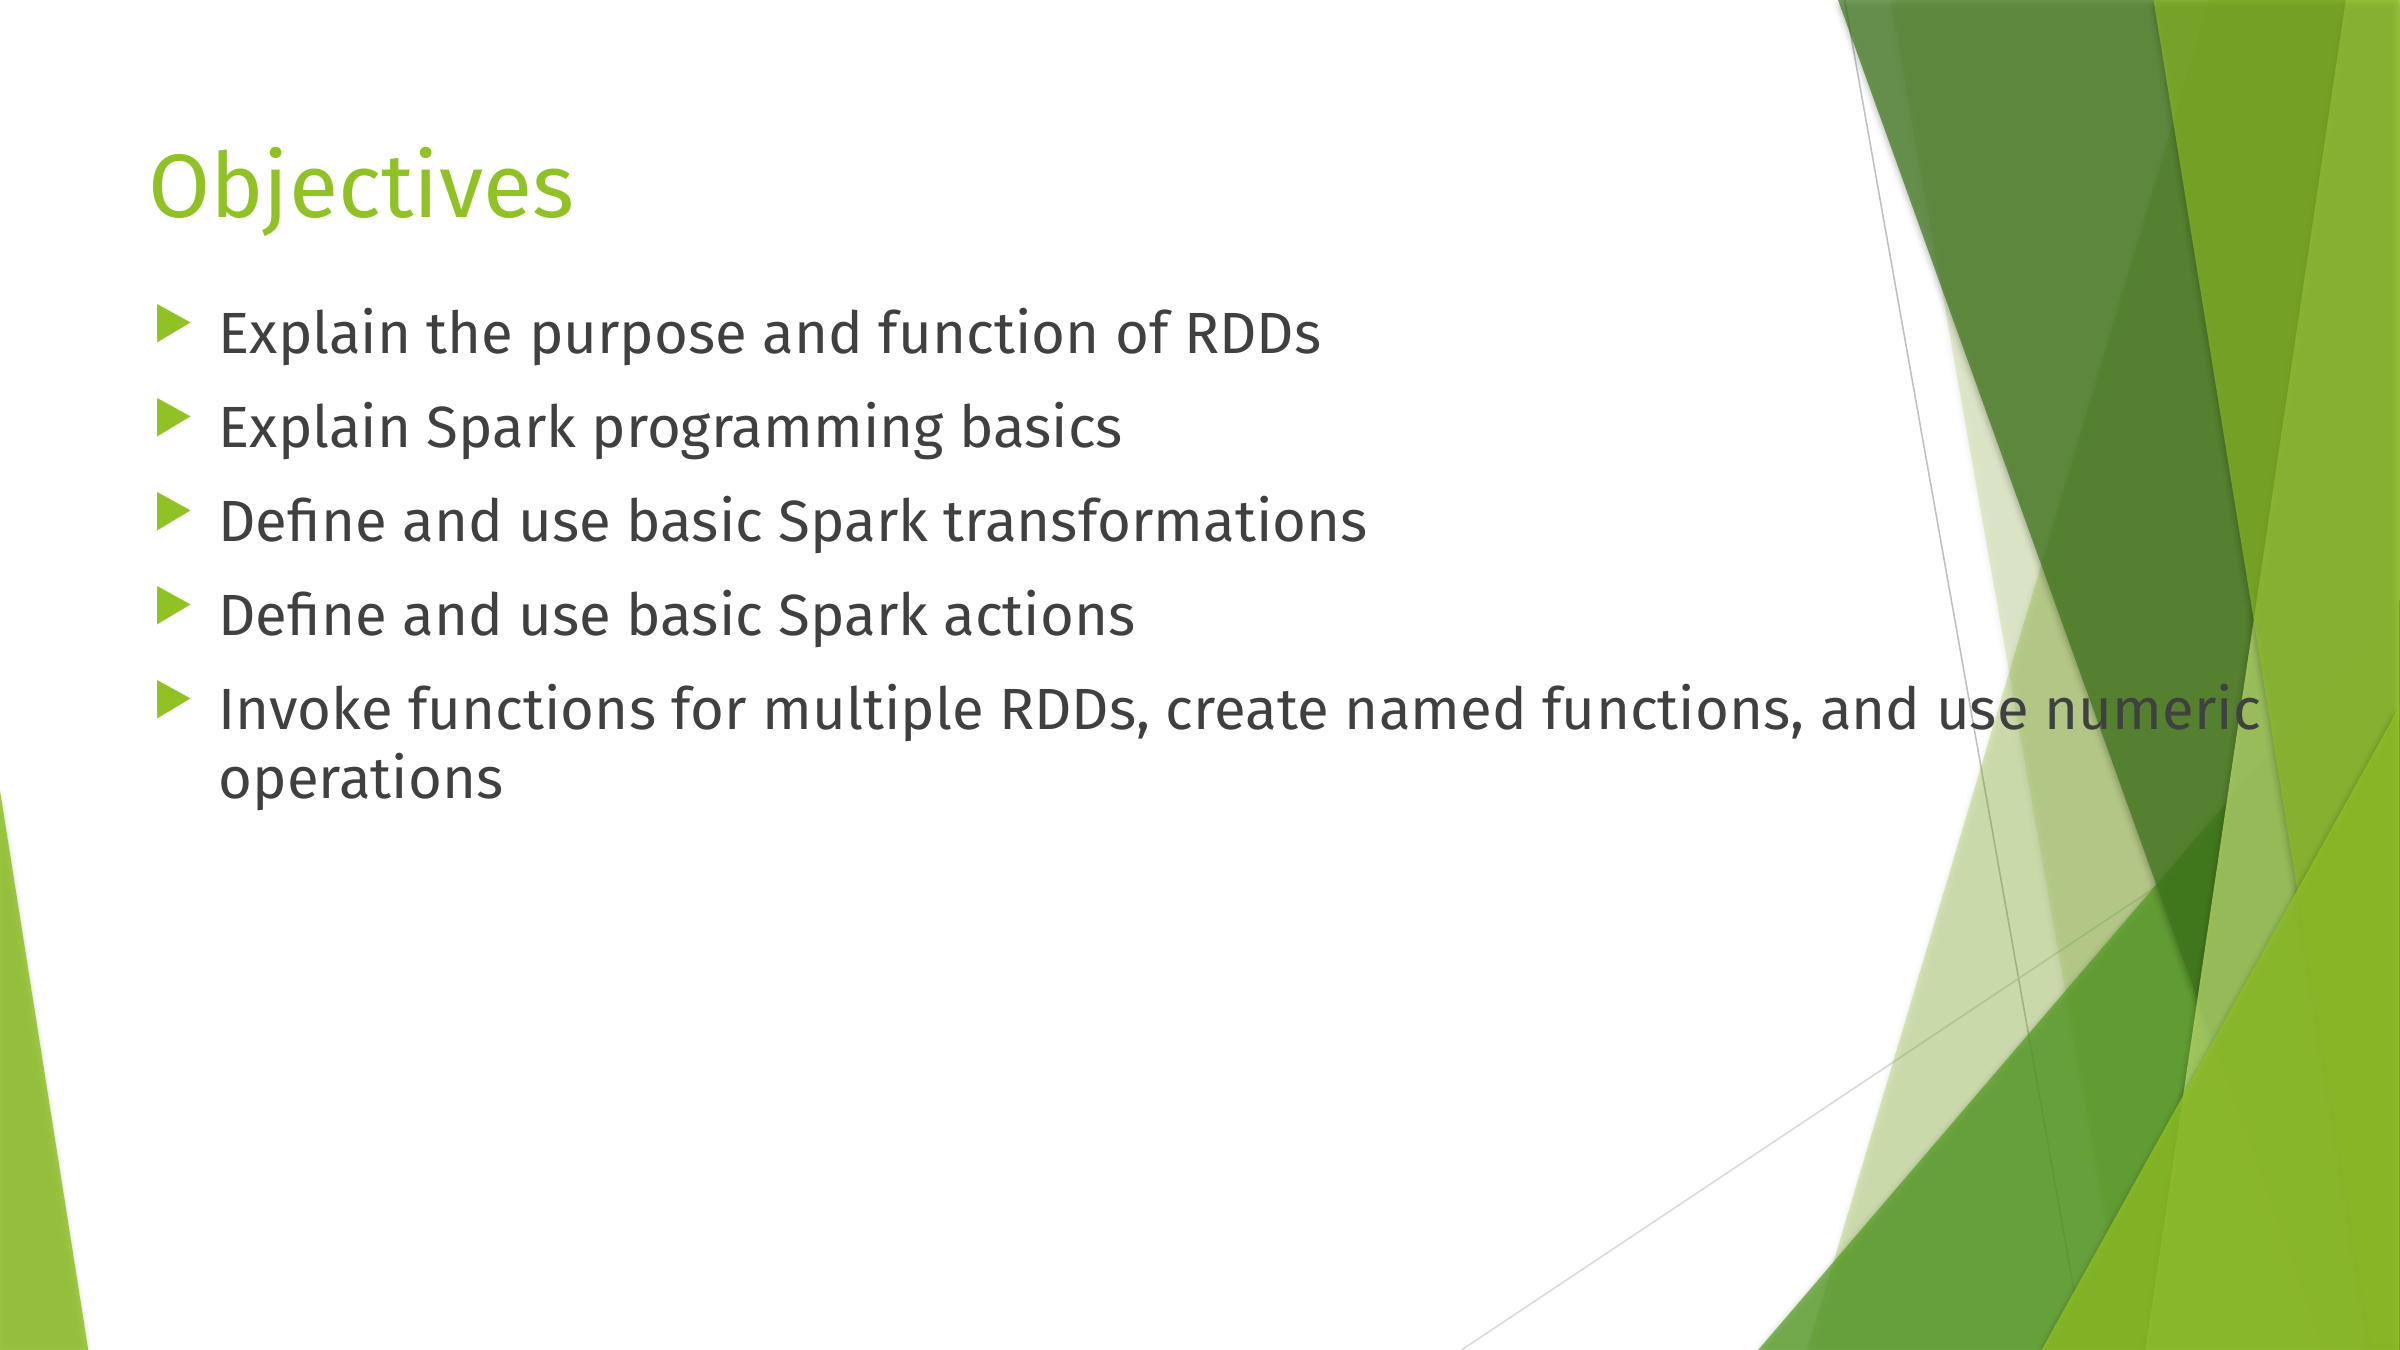

# Objectives
Explain the purpose and function of RDDs
Explain Spark programming basics
Define and use basic Spark transformations
Define and use basic Spark actions
Invoke functions for multiple RDDs, create named functions, and use numeric operations